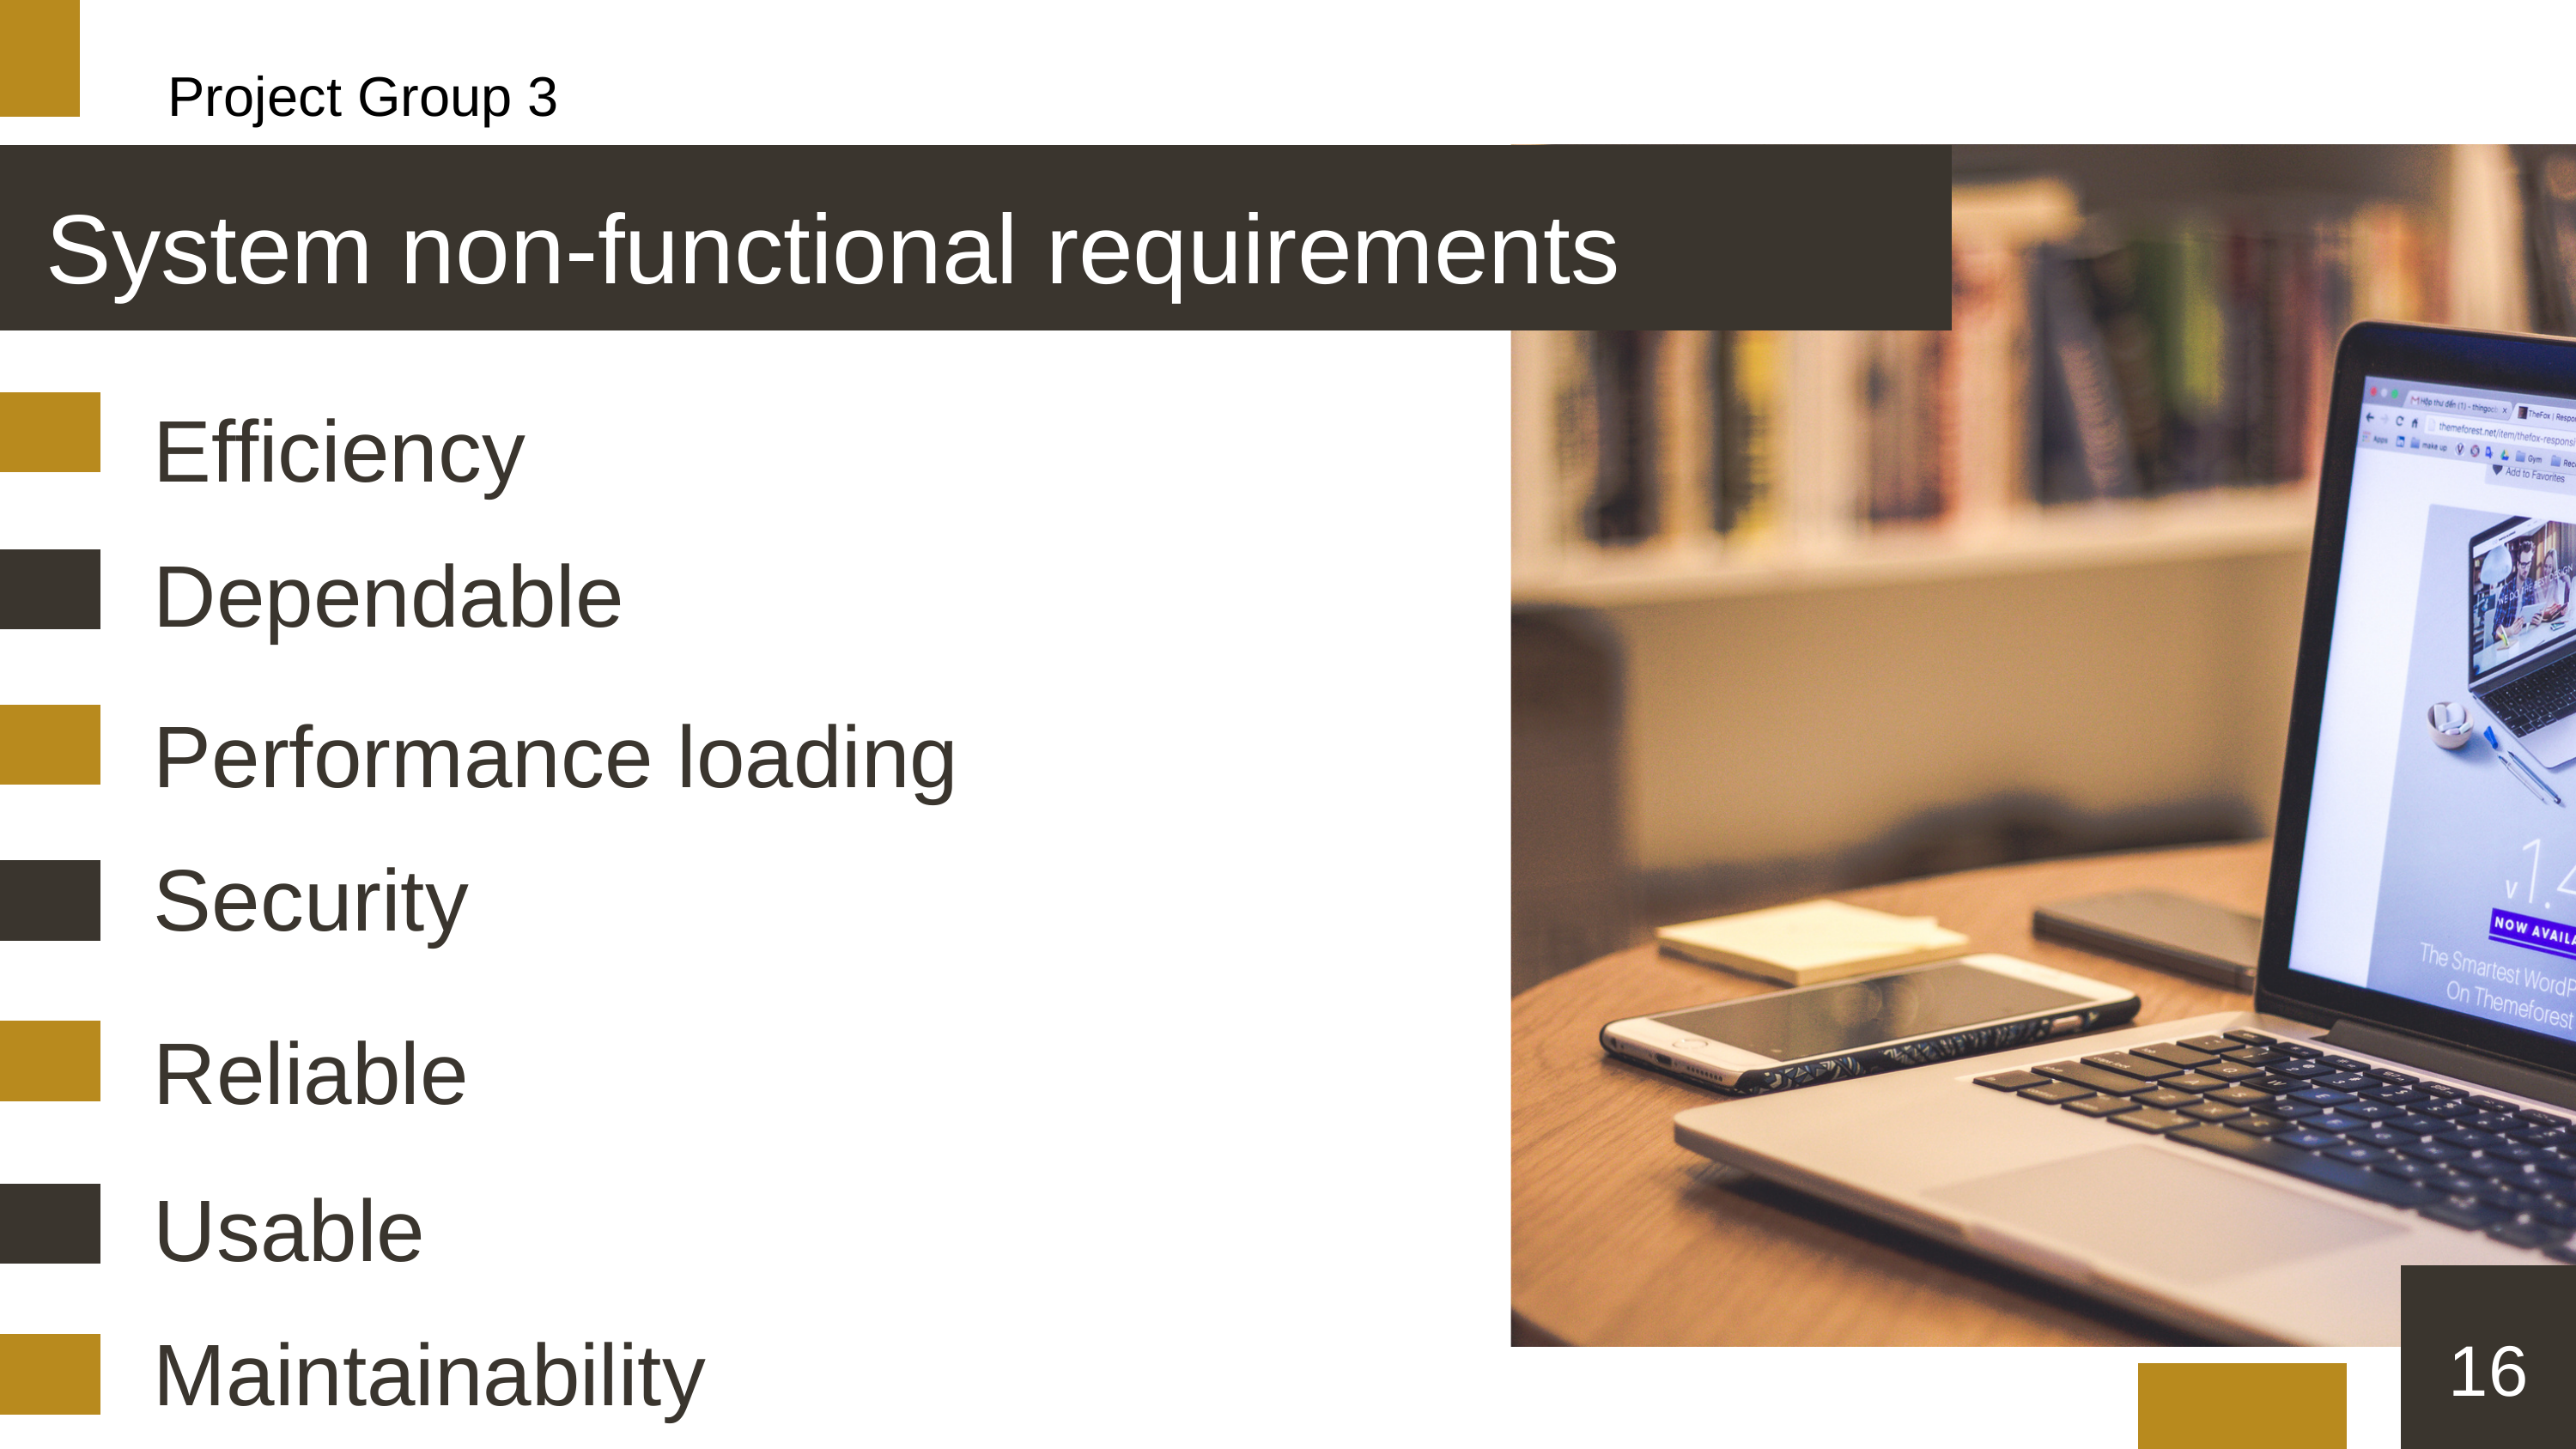

Project Group 3

System non-functional requirements
Efficiency

Dependable

Performance loading

Security

Reliable

Usable

Maintainability
16